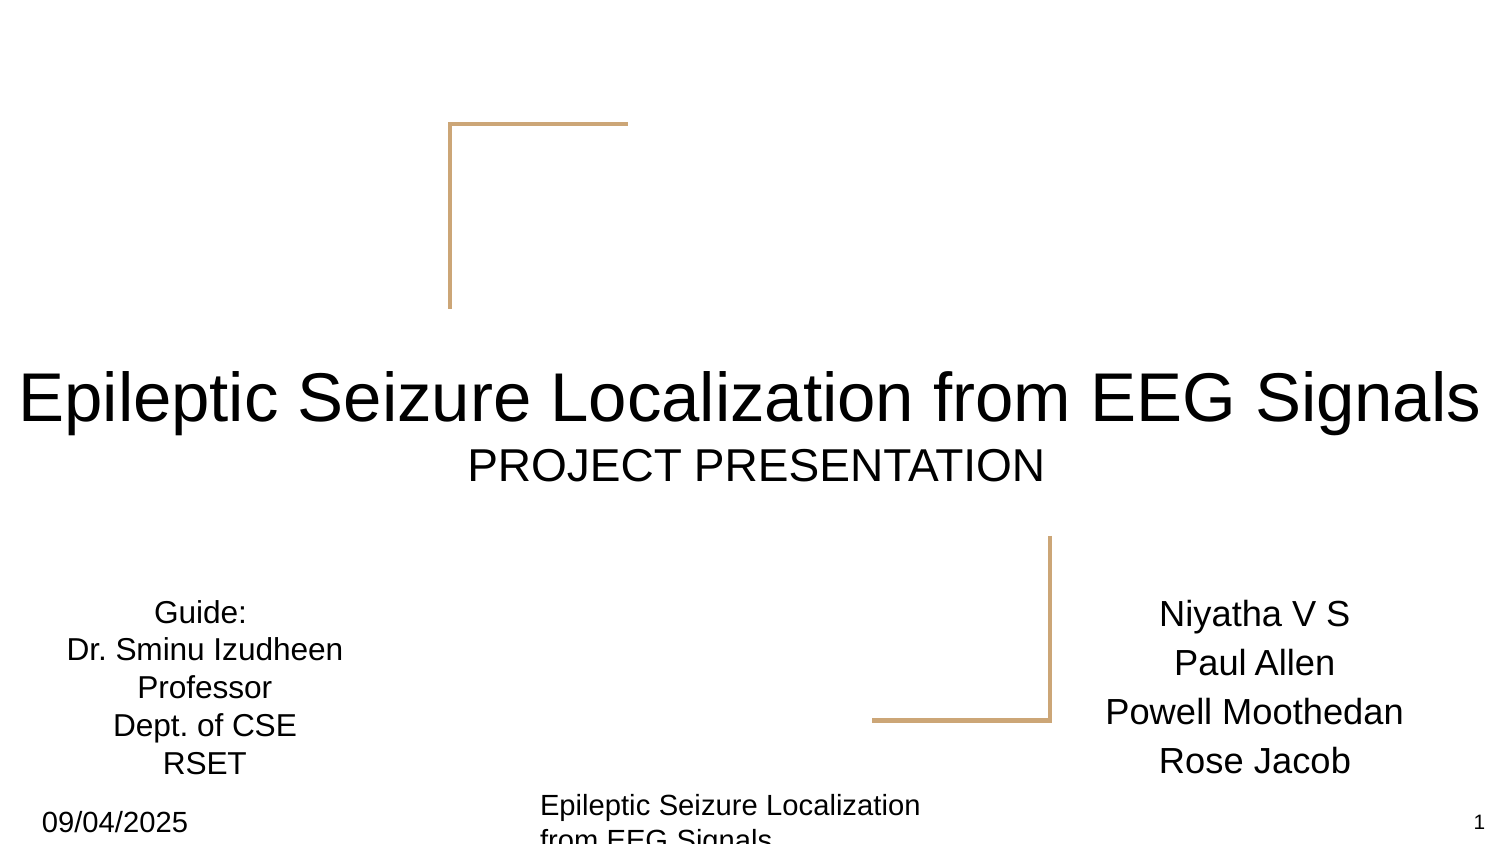

# Epileptic Seizure Localization from EEG Signals
 PROJECT PRESENTATION
Niyatha V S
Paul Allen
Powell Moothedan
Rose Jacob
Guide:
Dr. Sminu Izudheen
Professor
Dept. of CSE
RSET
1
09/04/2025
Epileptic Seizure Localization from EEG Signals